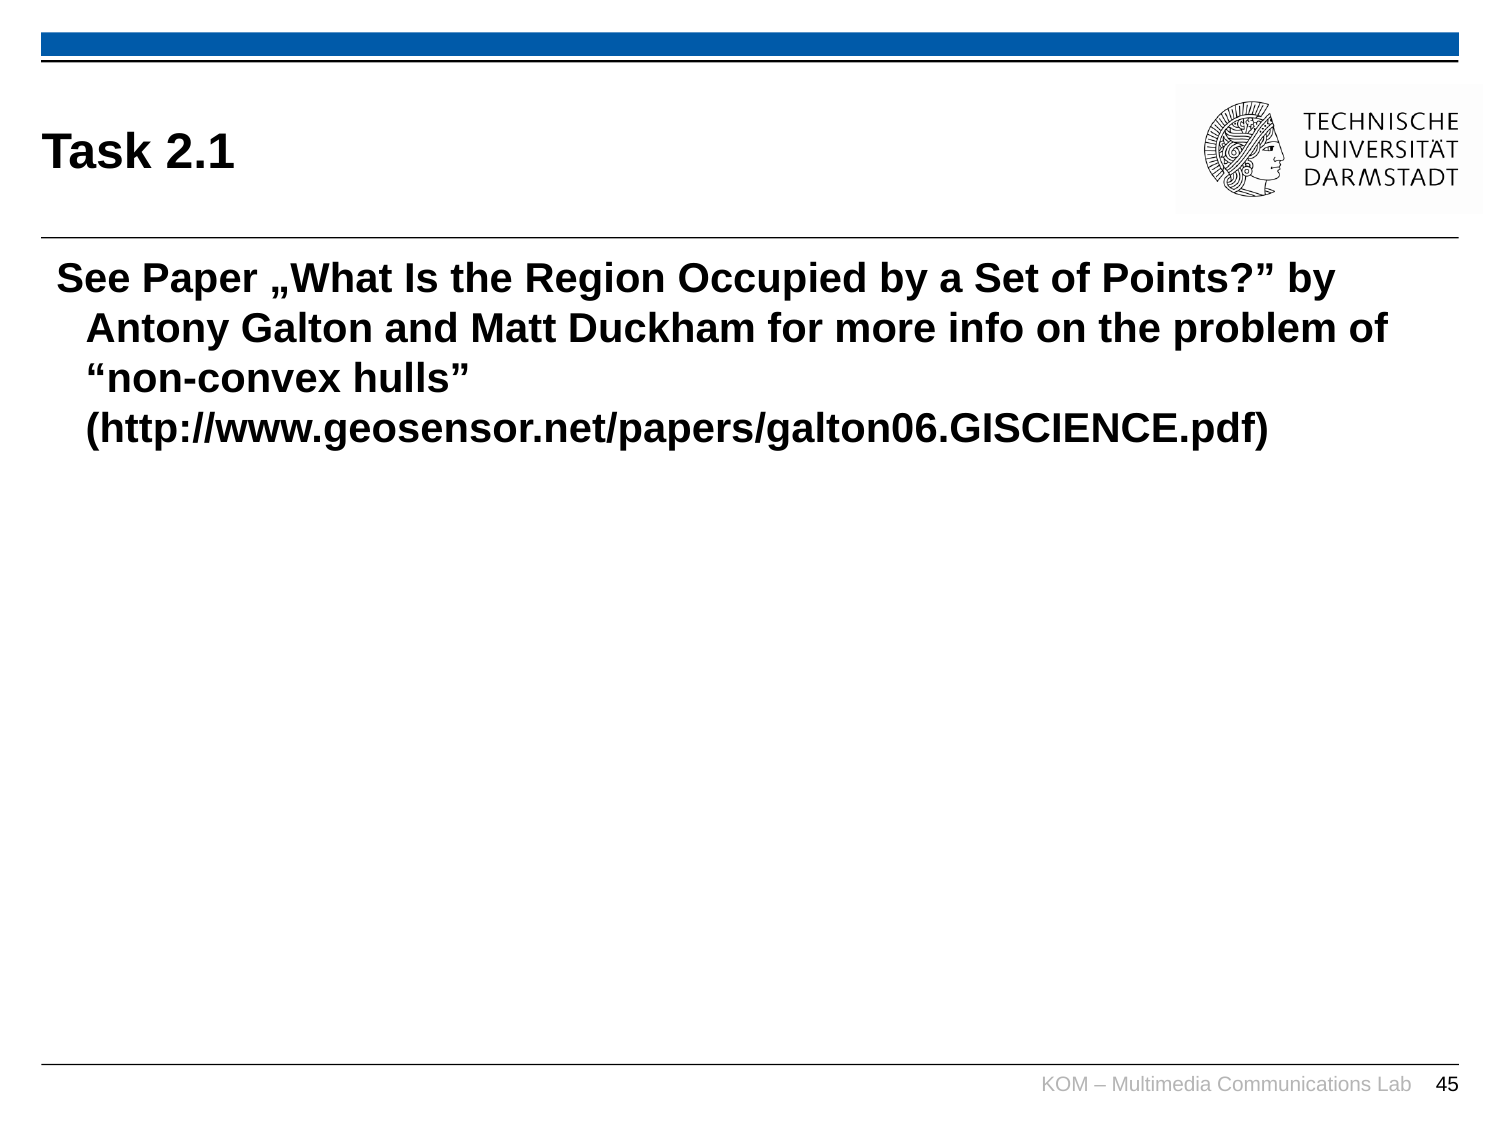

# Task 2.1
See Paper „What Is the Region Occupied by a Set of Points?” by Antony Galton and Matt Duckham for more info on the problem of “non-convex hulls” (http://www.geosensor.net/papers/galton06.GISCIENCE.pdf)